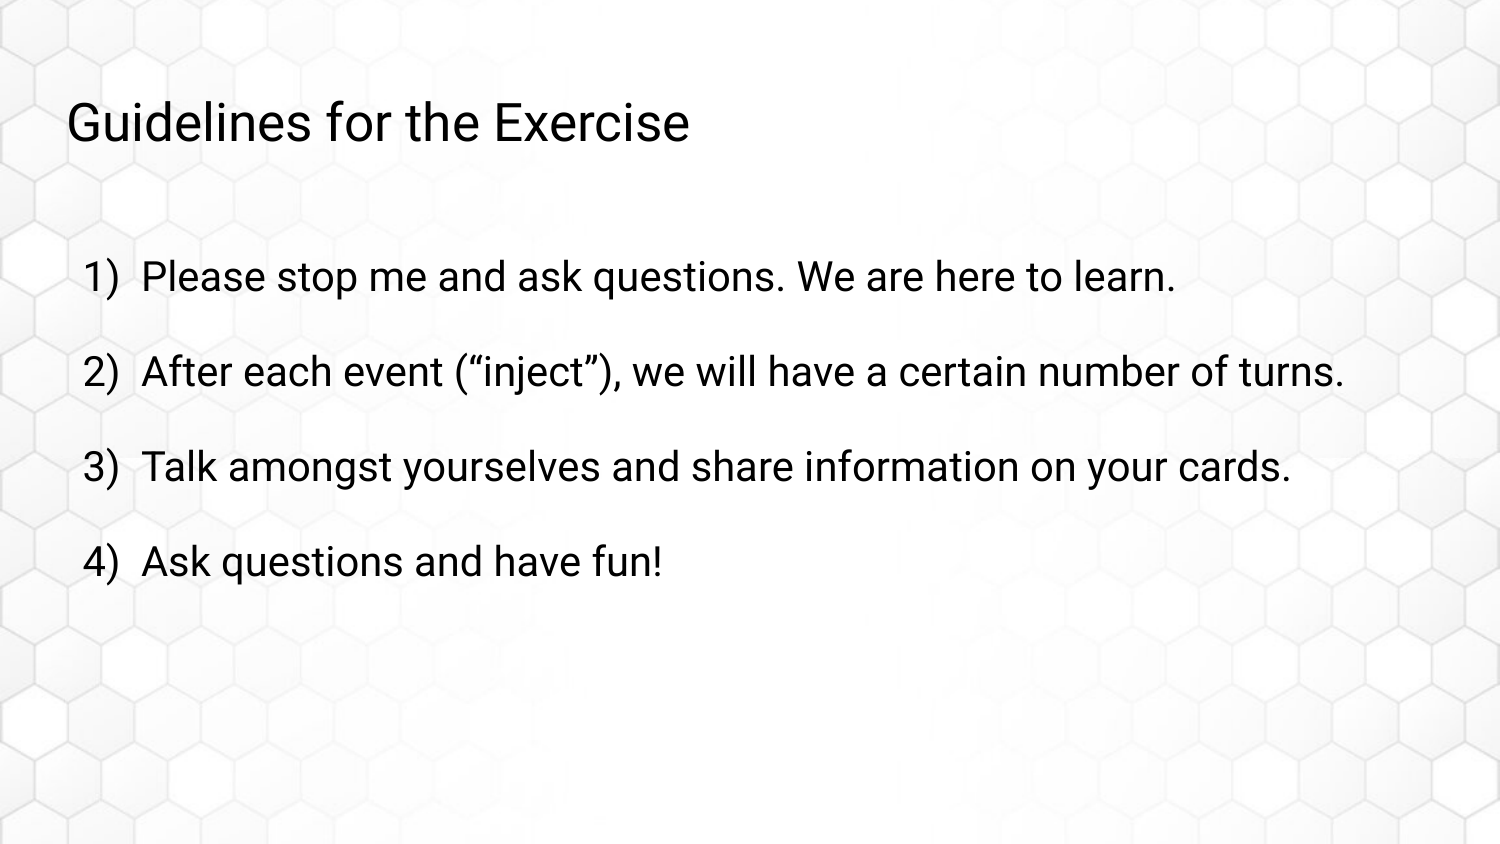

# Guidelines for the Exercise
Please stop me and ask questions. We are here to learn.
After each event (“inject”), we will have a certain number of turns.
Talk amongst yourselves and share information on your cards.
Ask questions and have fun!